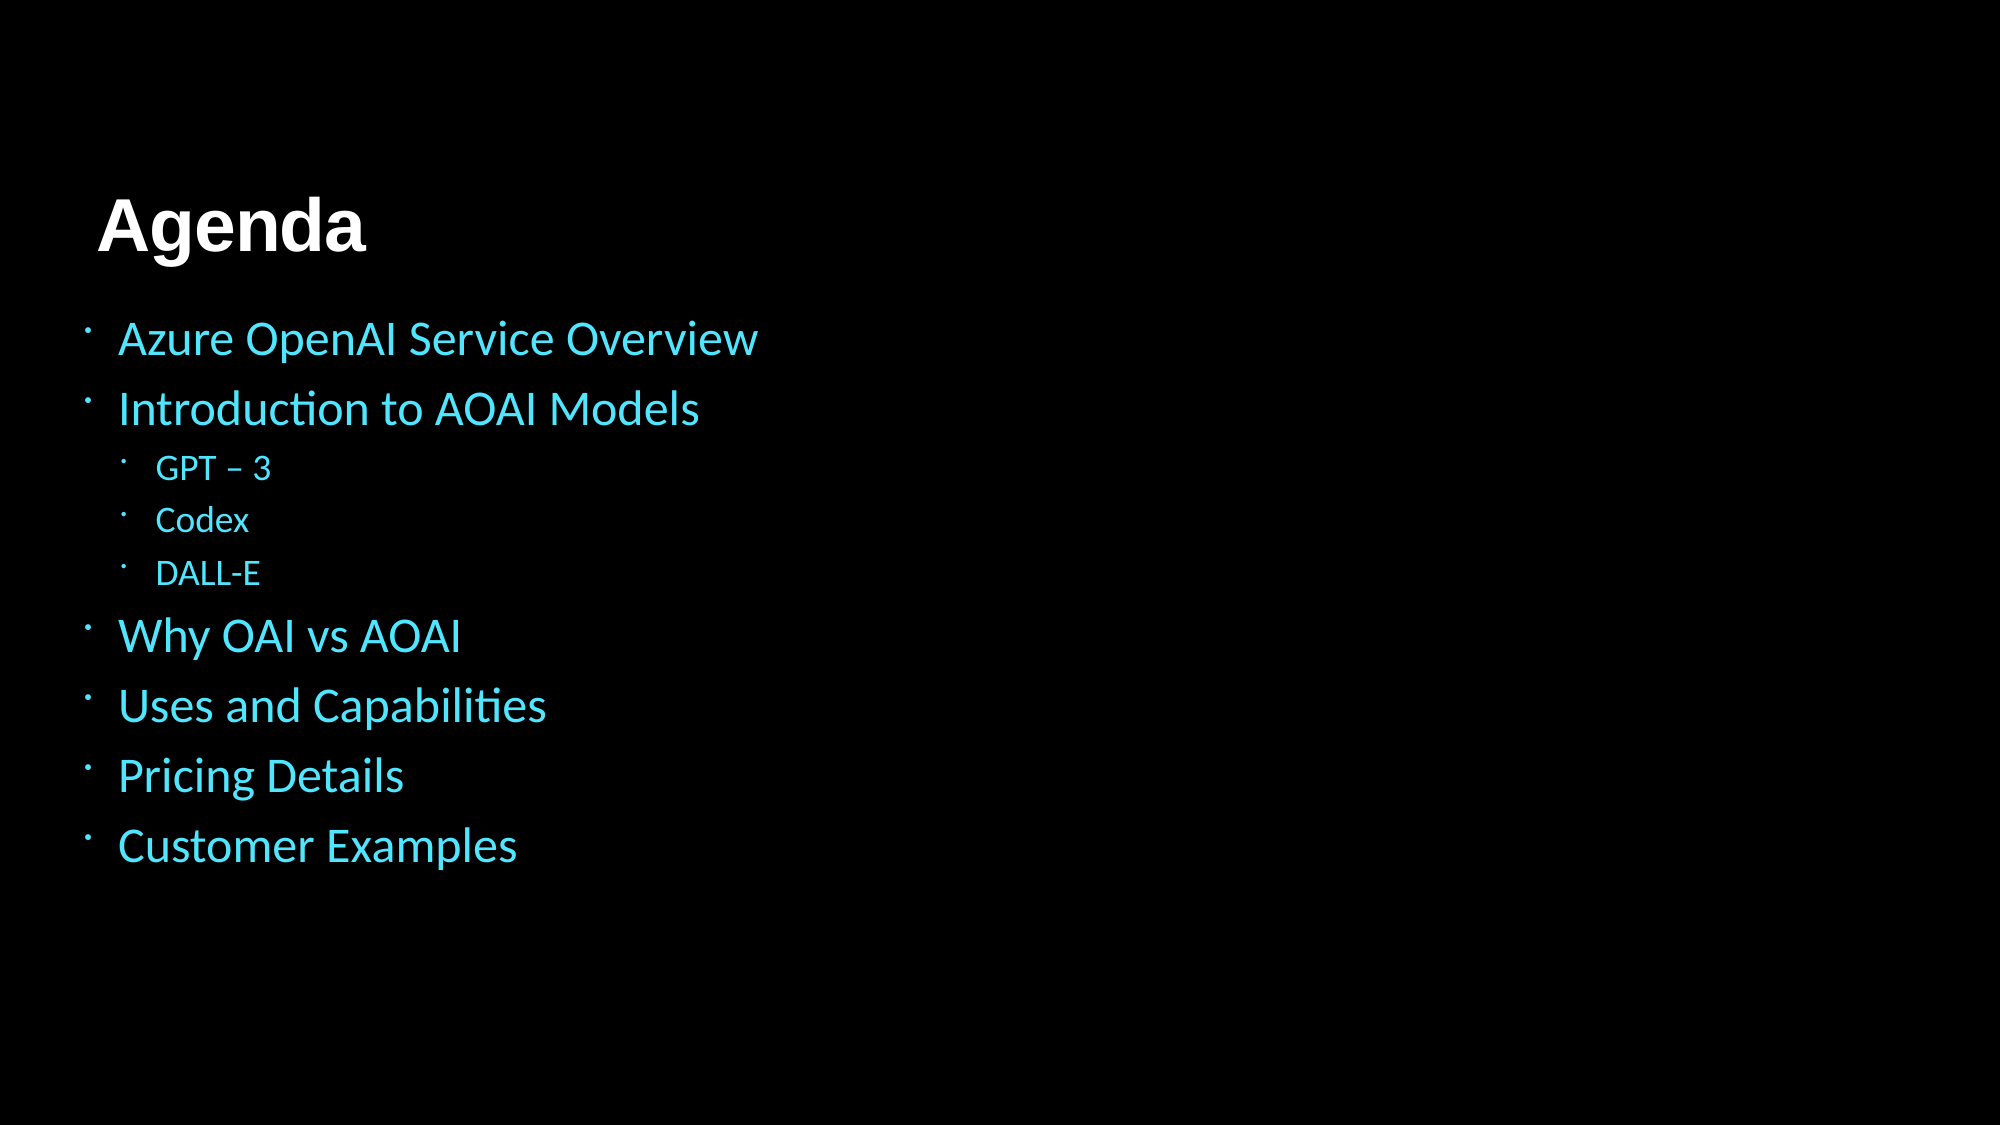

# Agenda
Azure OpenAI Service Overview
Introduction to AOAI Models
GPT – 3
Codex
DALL-E
Why OAI vs AOAI
Uses and Capabilities
Pricing Details
Customer Examples